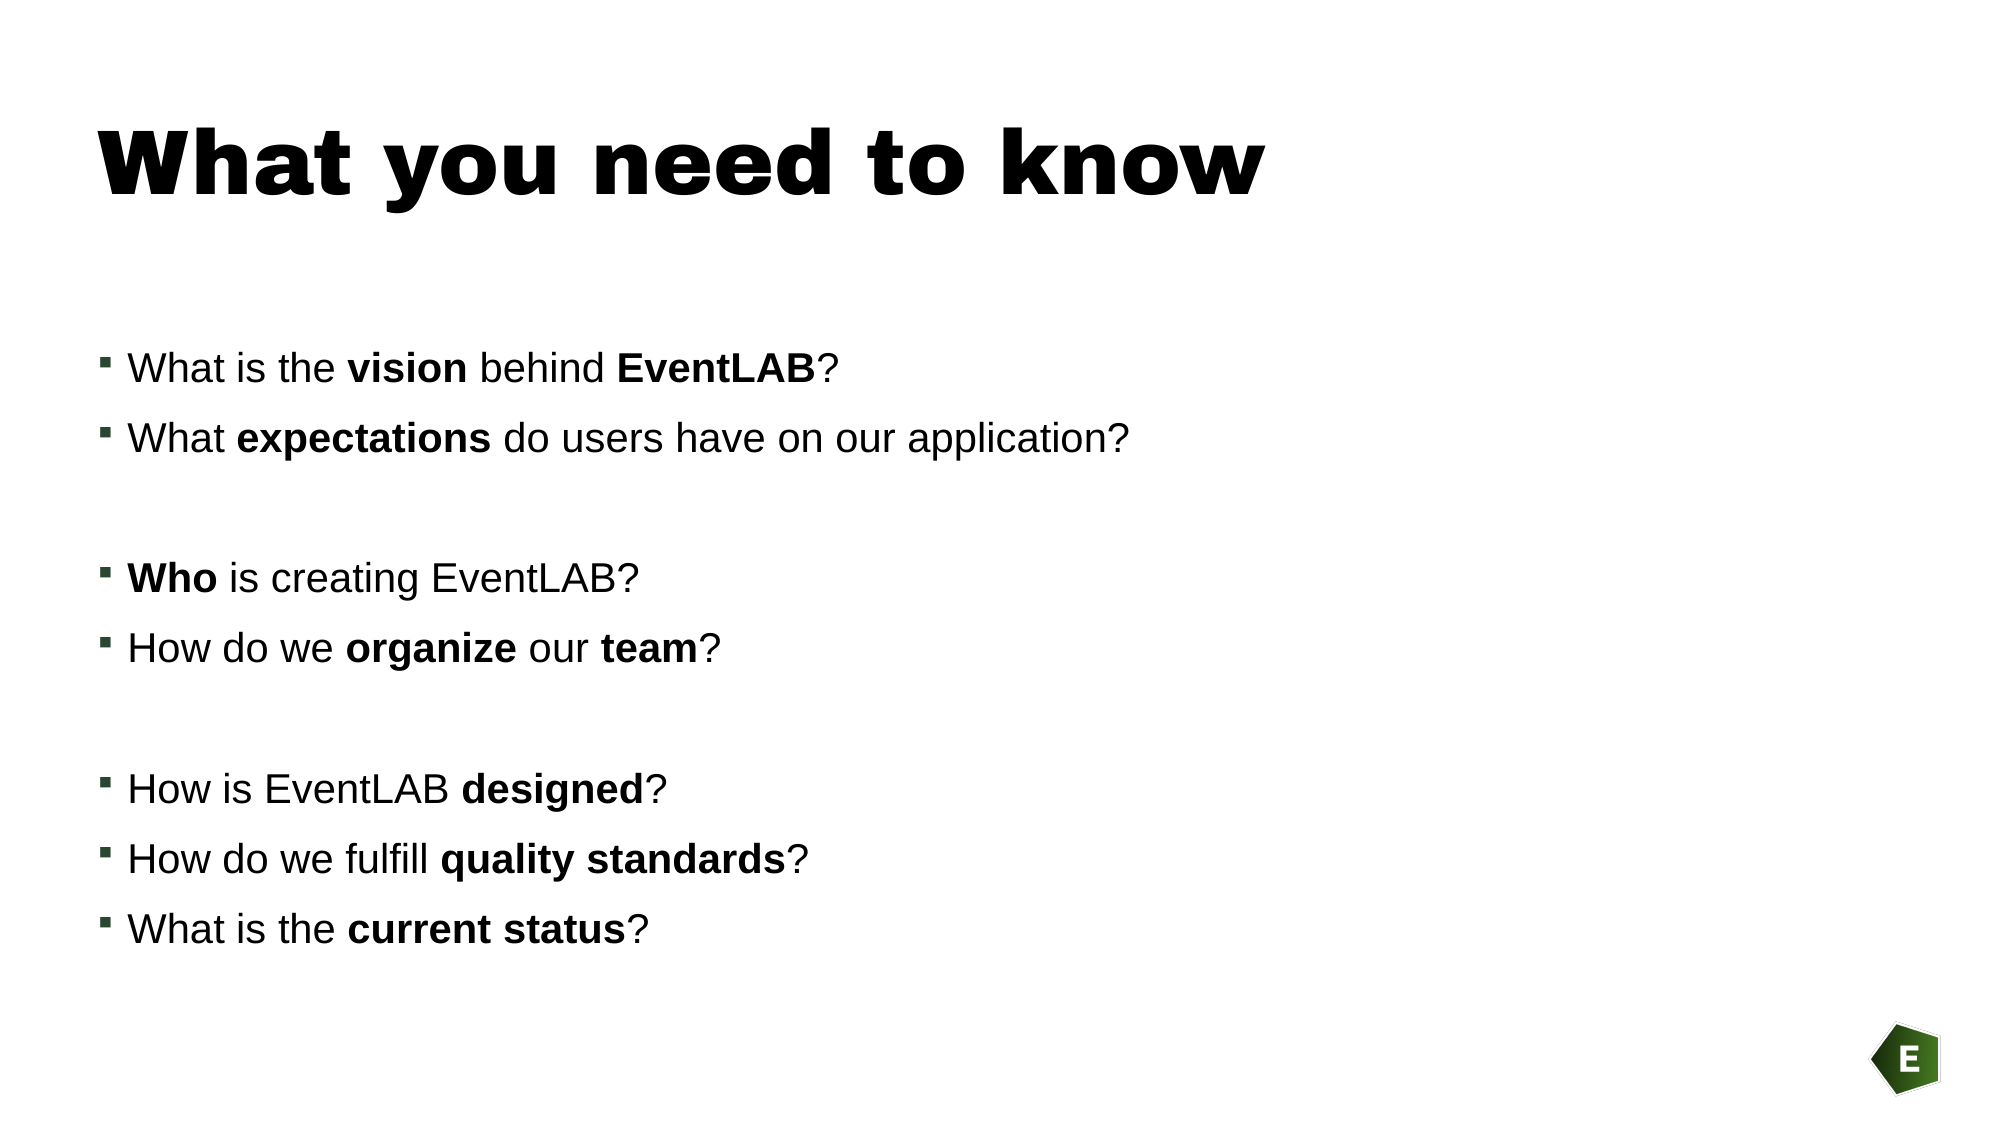

# What you need to know
What is the vision behind EventLAB?
What expectations do users have on our application?

Who is creating EventLAB?
How do we organize our team?

How is EventLAB designed?
How do we fulfill quality standards?
What is the current status?